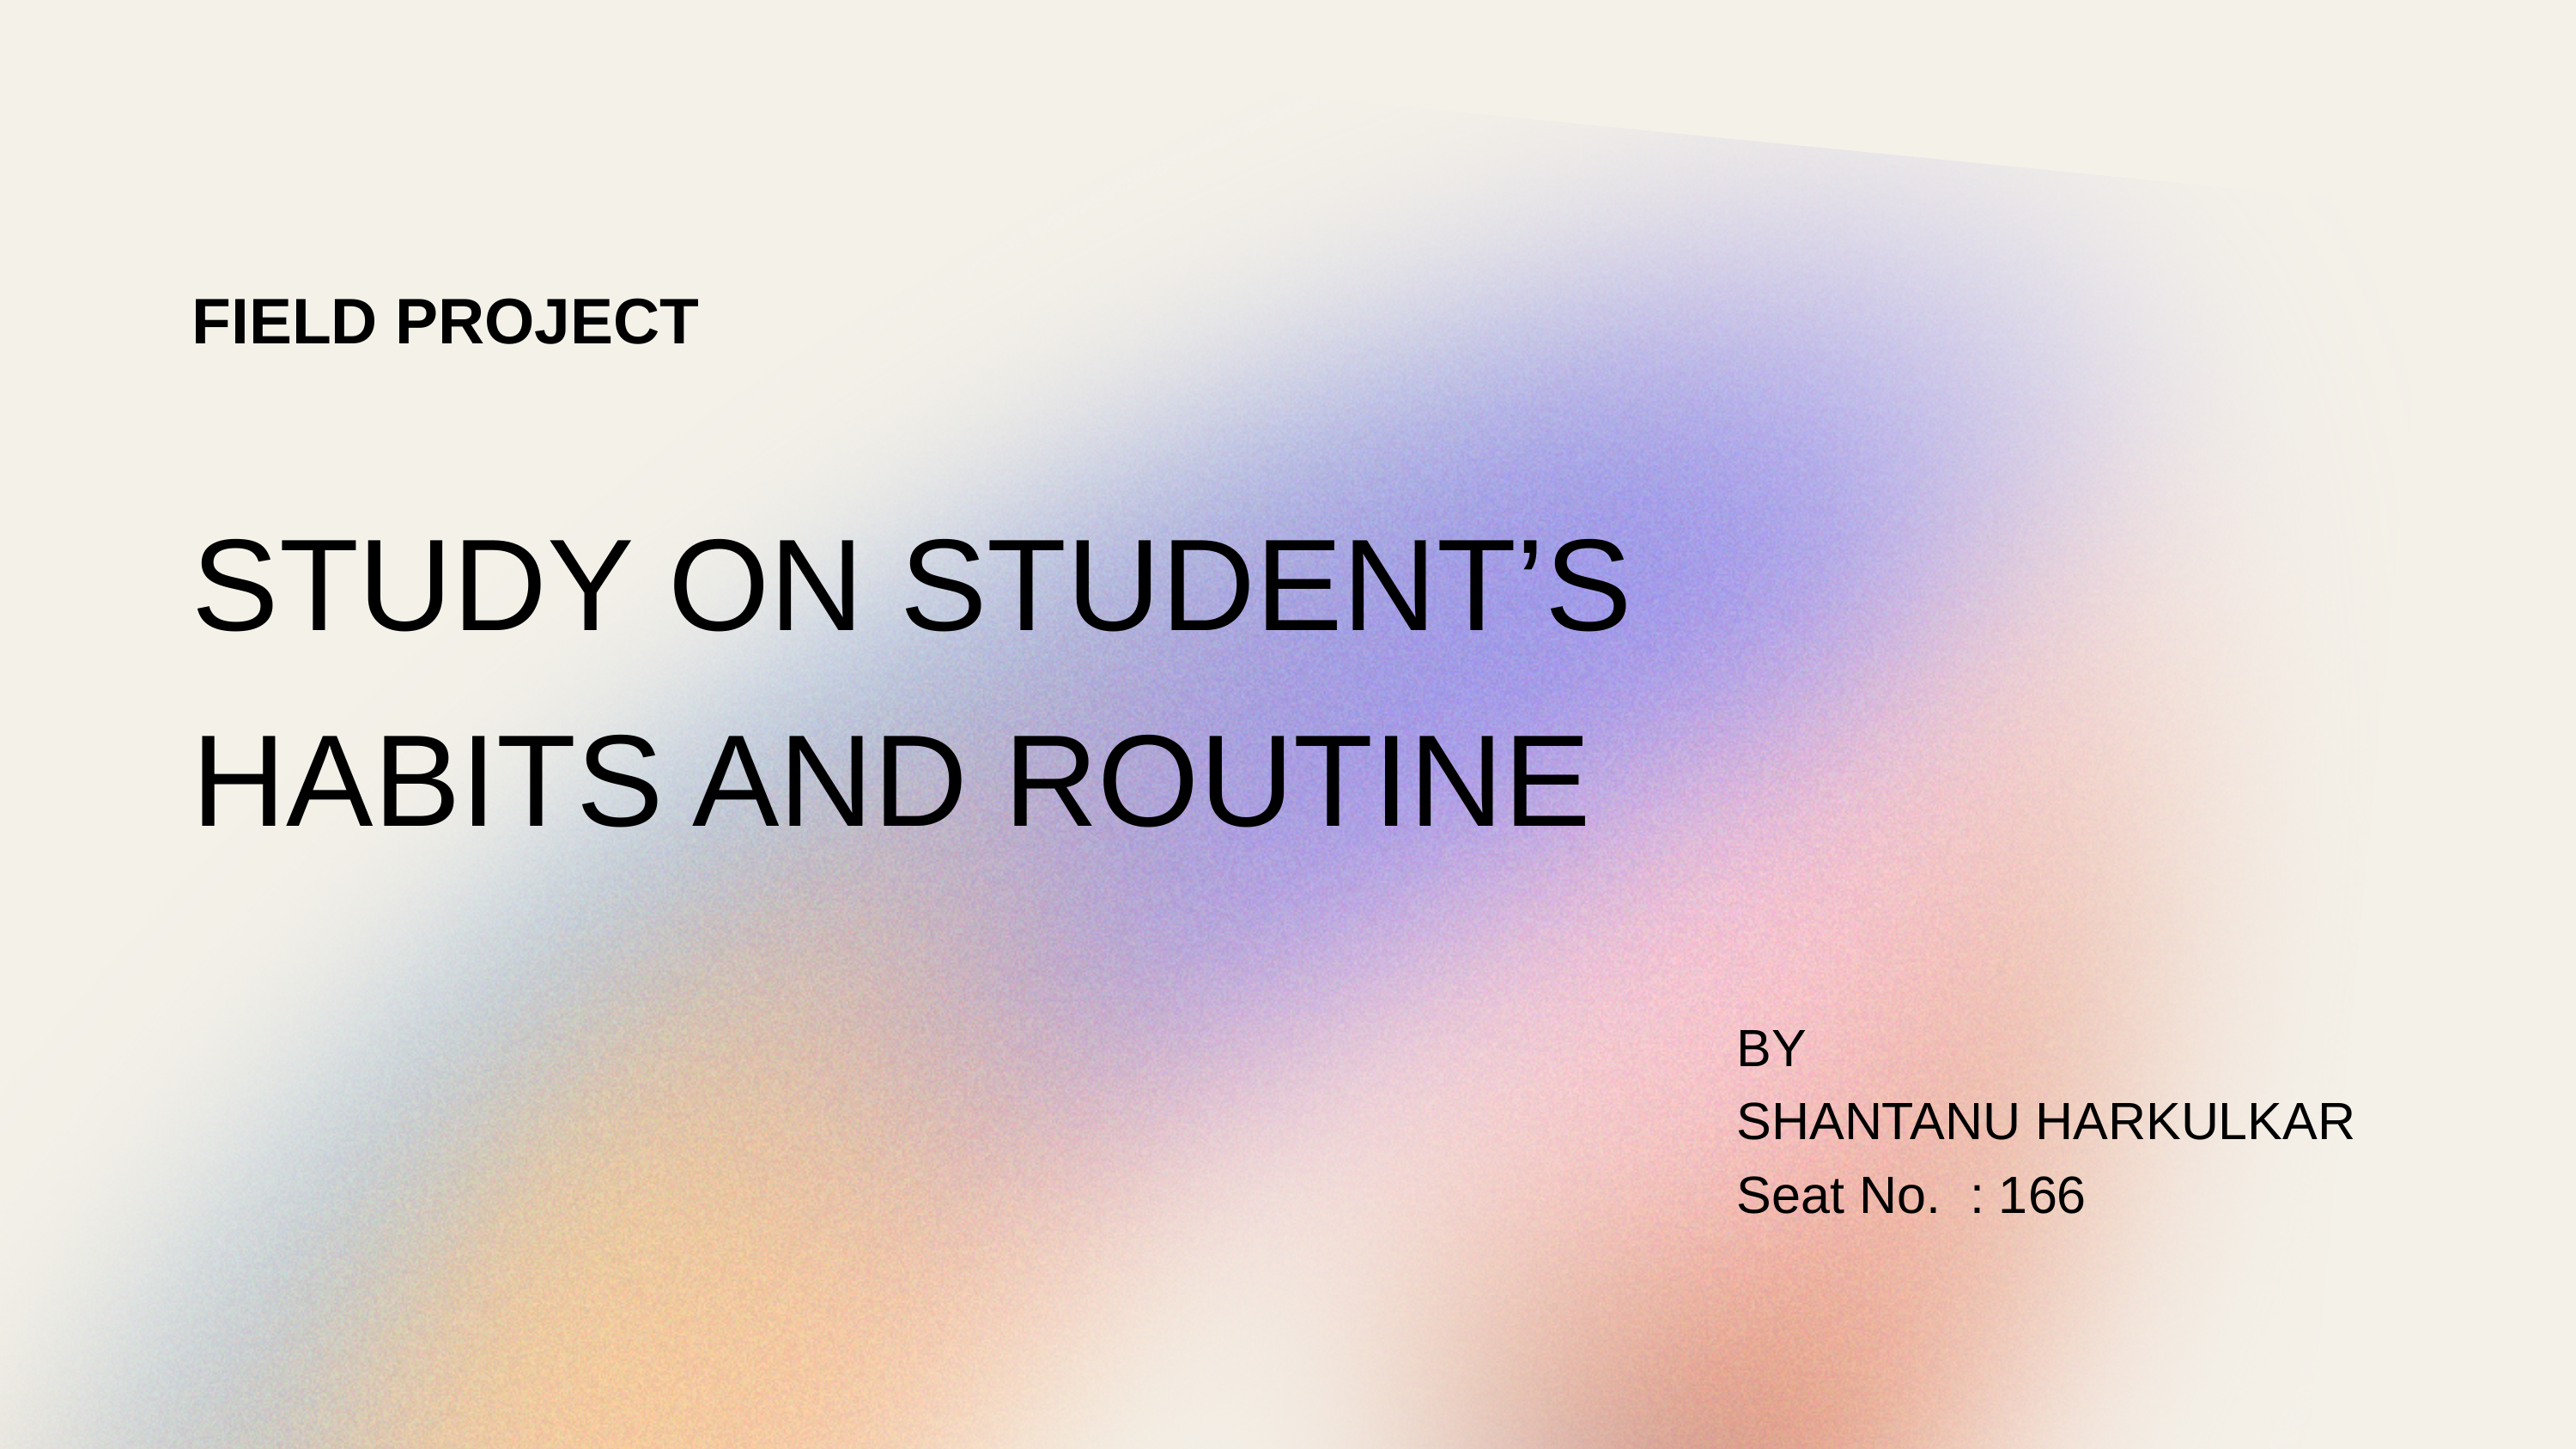

FIELD PROJECT
STUDY ON STUDENT’S HABITS AND ROUTINE
BY
SHANTANU HARKULKAR
Seat No.  : 166